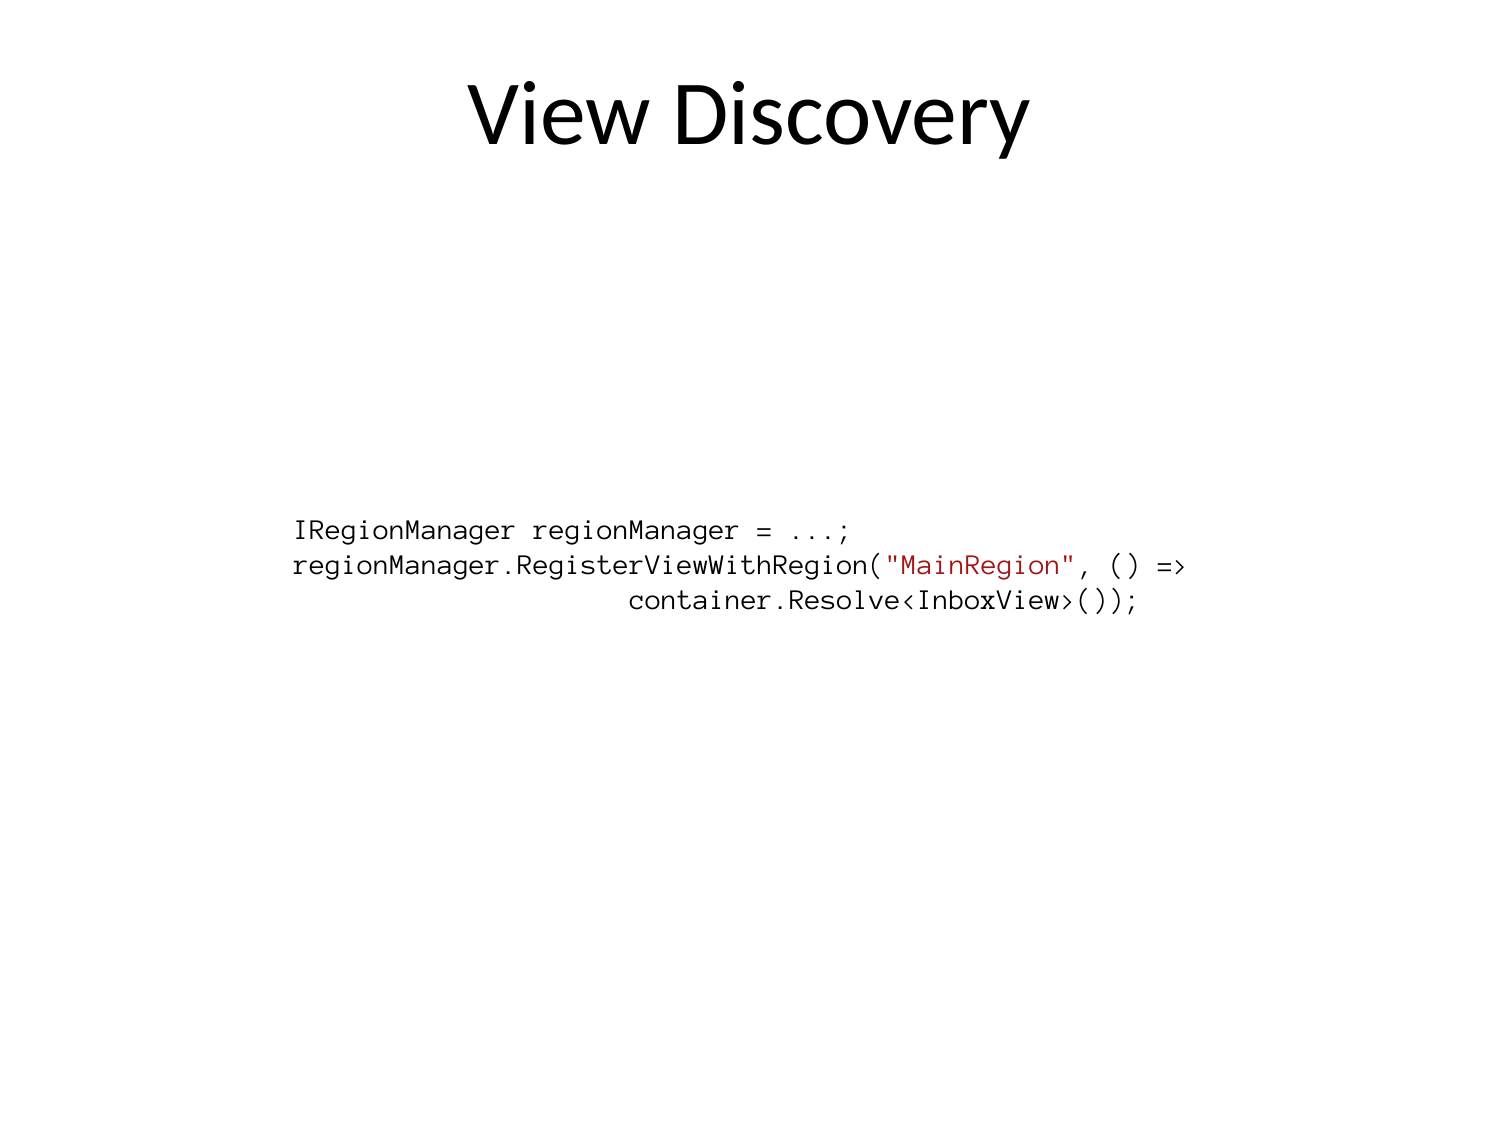

View Discovery
IRegionManager regionManager = ...;
regionManager.RegisterViewWithRegion("MainRegion", () =>
                     container.Resolve<InboxView>());